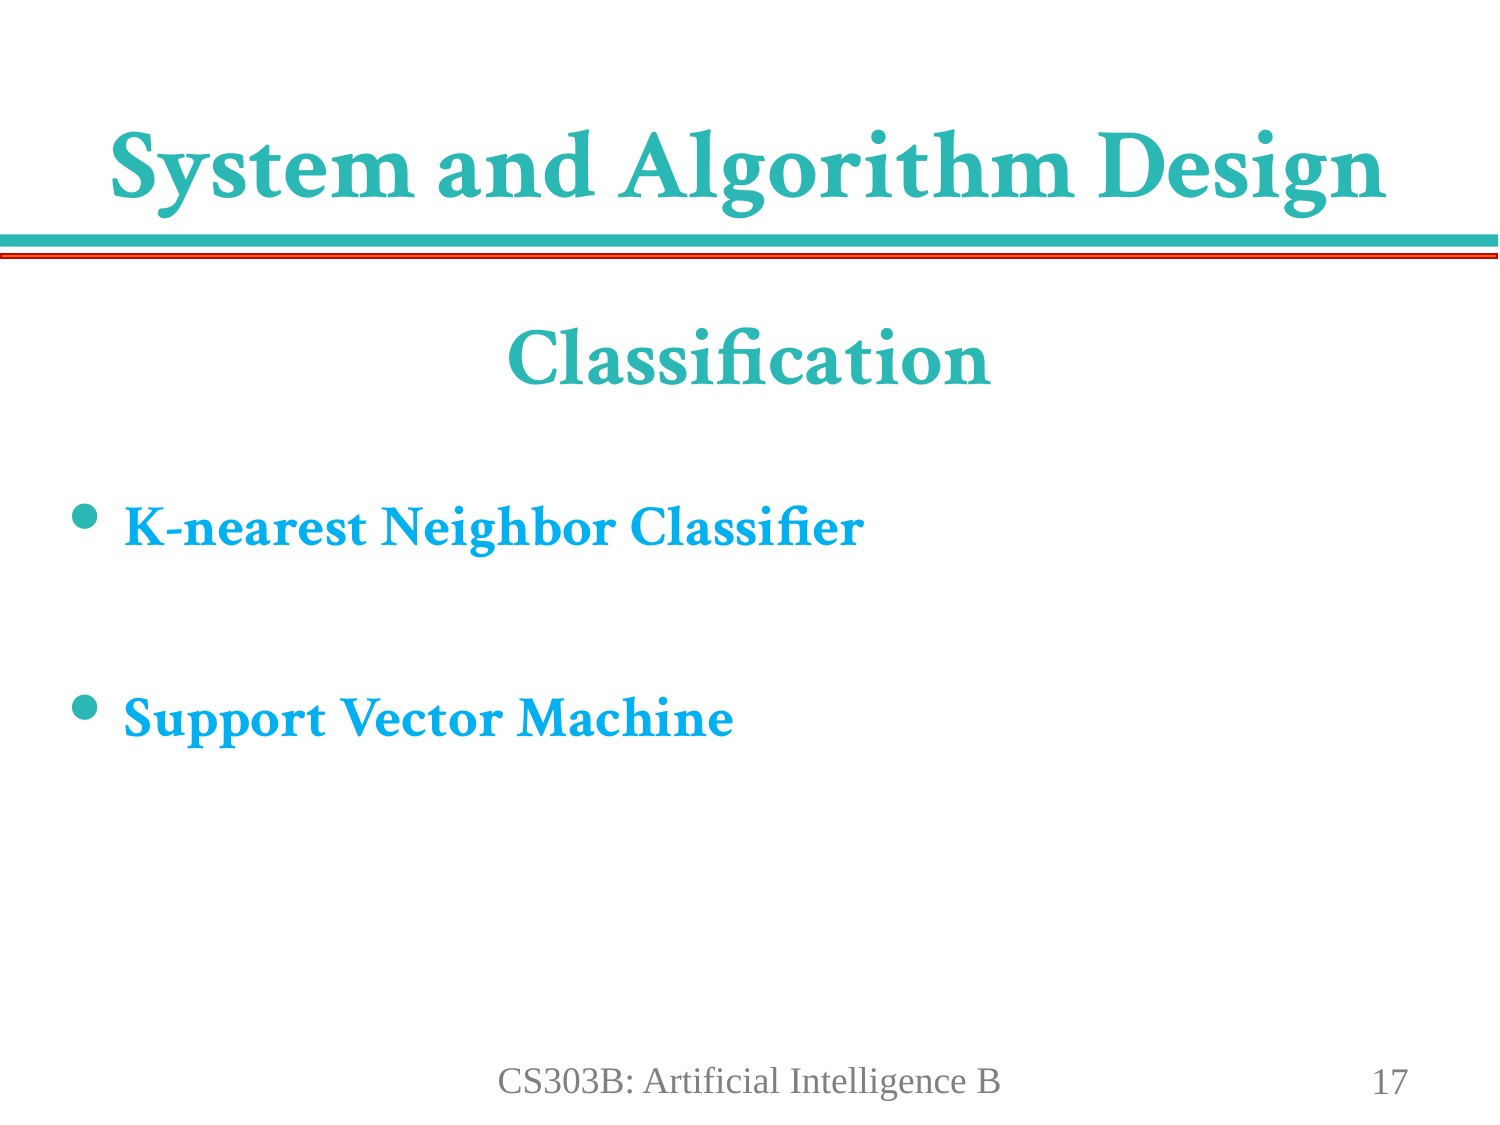

# System and Algorithm Design
Classification
K-nearest Neighbor Classifier

Support Vector Machine

CS303B: Artificial Intelligence B
17